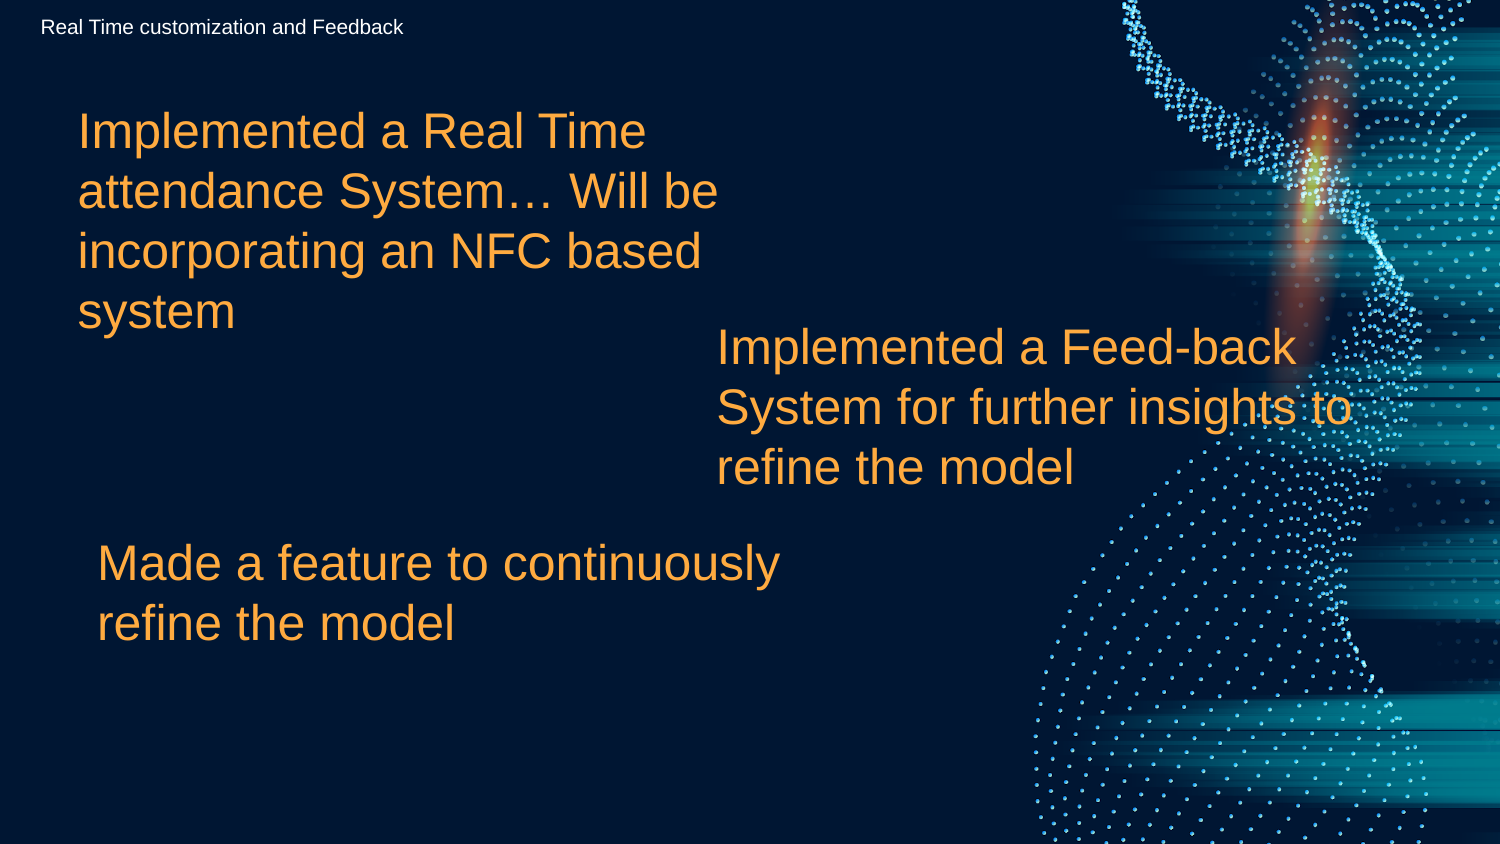

Real Time customization and Feedback
Implemented a Real Time attendance System… Will be incorporating an NFC based system
# Implemented a Feed-back System for further insights to refine the model
Made a feature to continuously refine the model